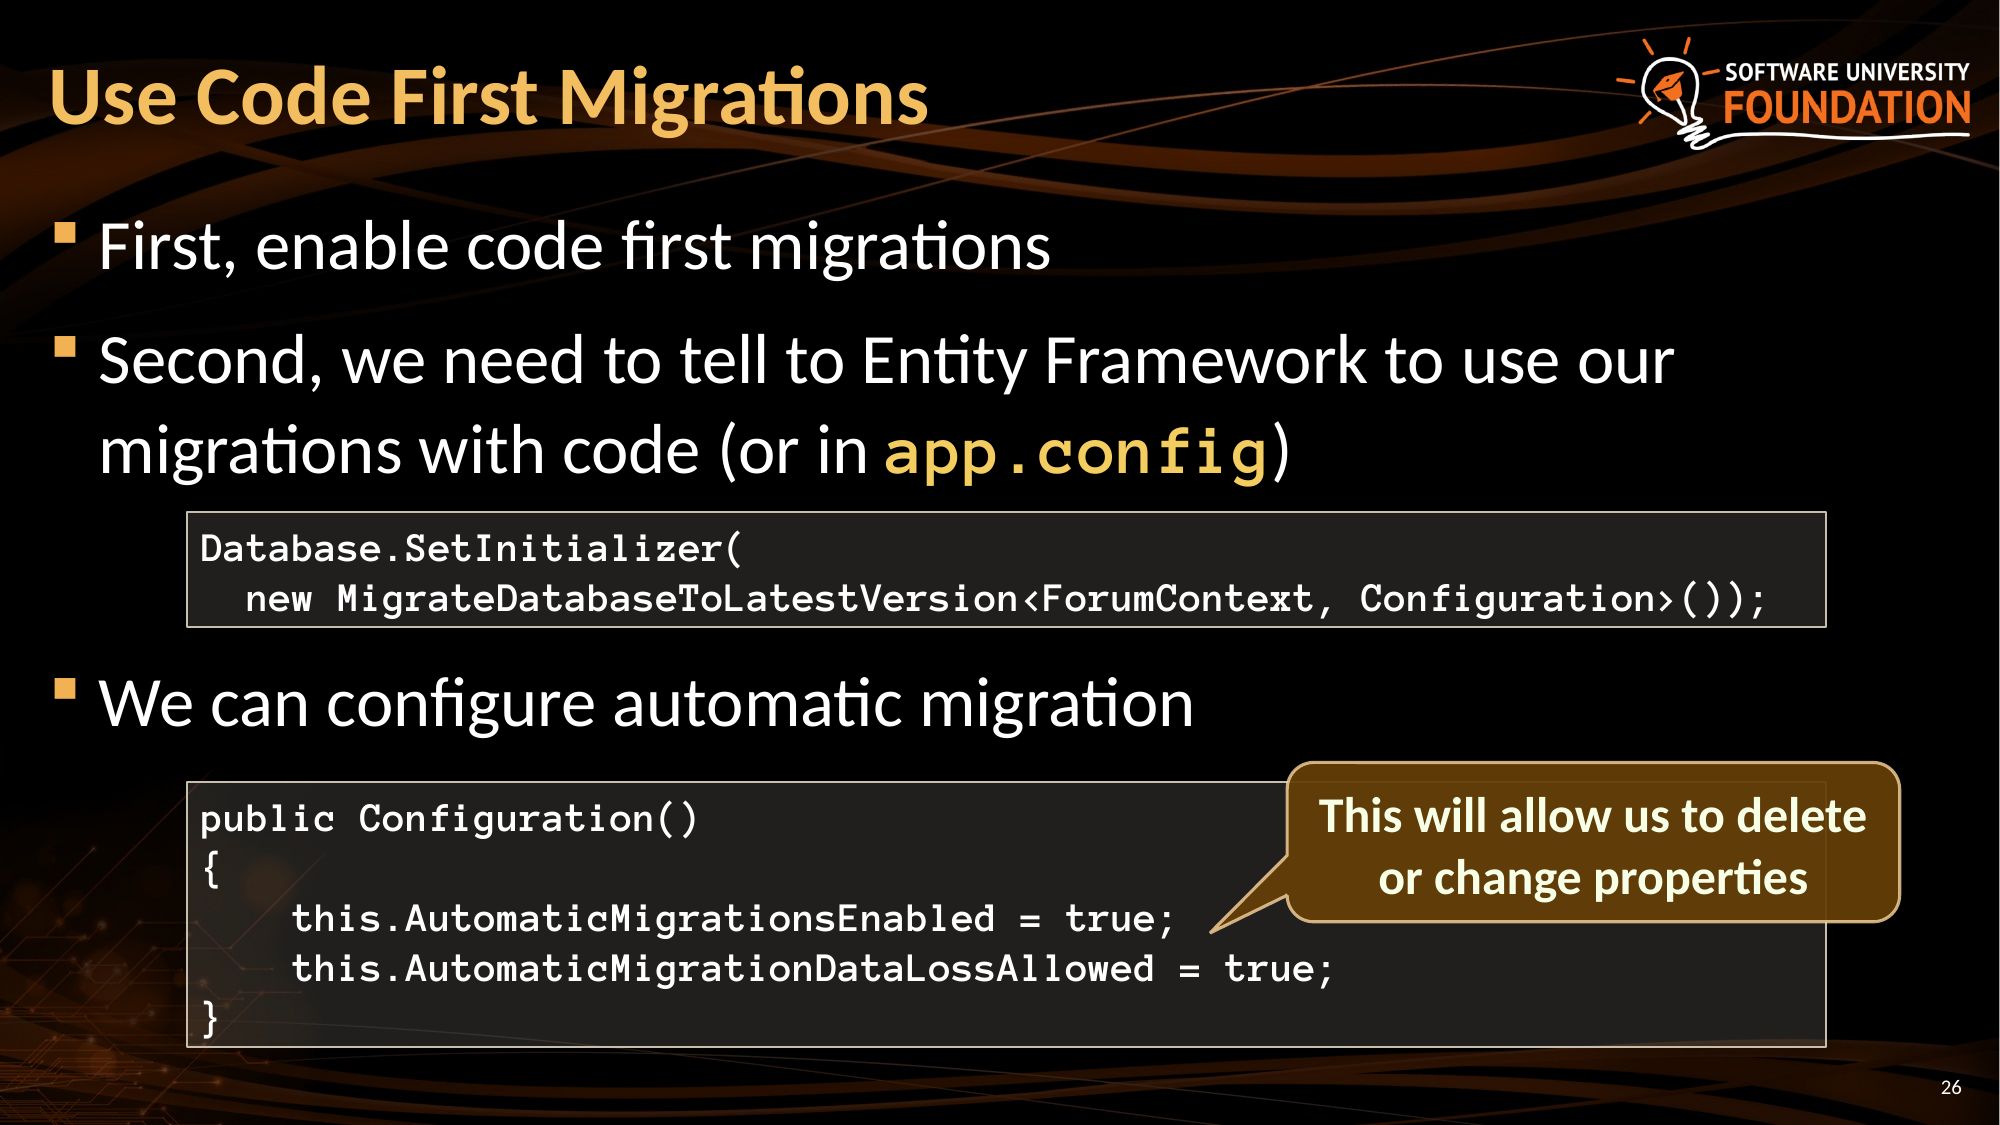

# Use Code First Migrations
First, enable code first migrations
Second, we need to tell to Entity Framework to use our migrations with code (or in app.config)

We can configure automatic migration
Database.SetInitializer(
  new MigrateDatabaseToLatestVersion<ForumContext, Configuration>());
This will allow us to delete or change properties
public Configuration()
{
    this.AutomaticMigrationsEnabled = true;
    this.AutomaticMigrationDataLossAllowed = true;
}
26